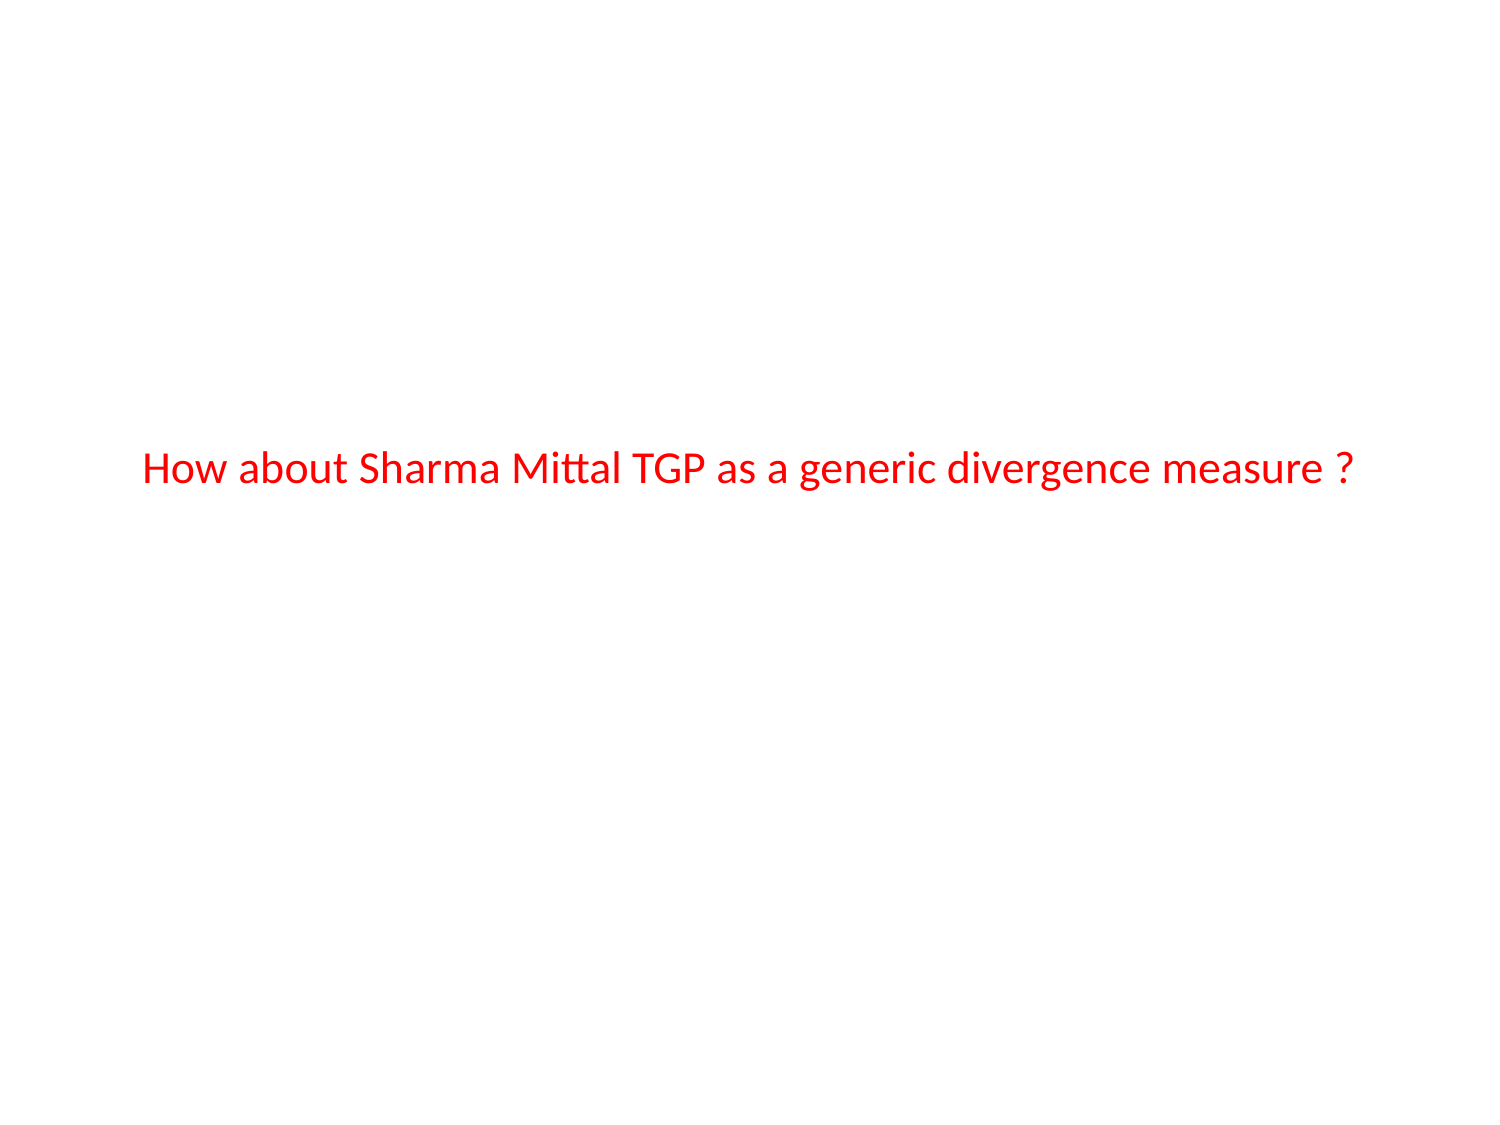

# How about Sharma Mittal TGP as a generic divergence measure ?